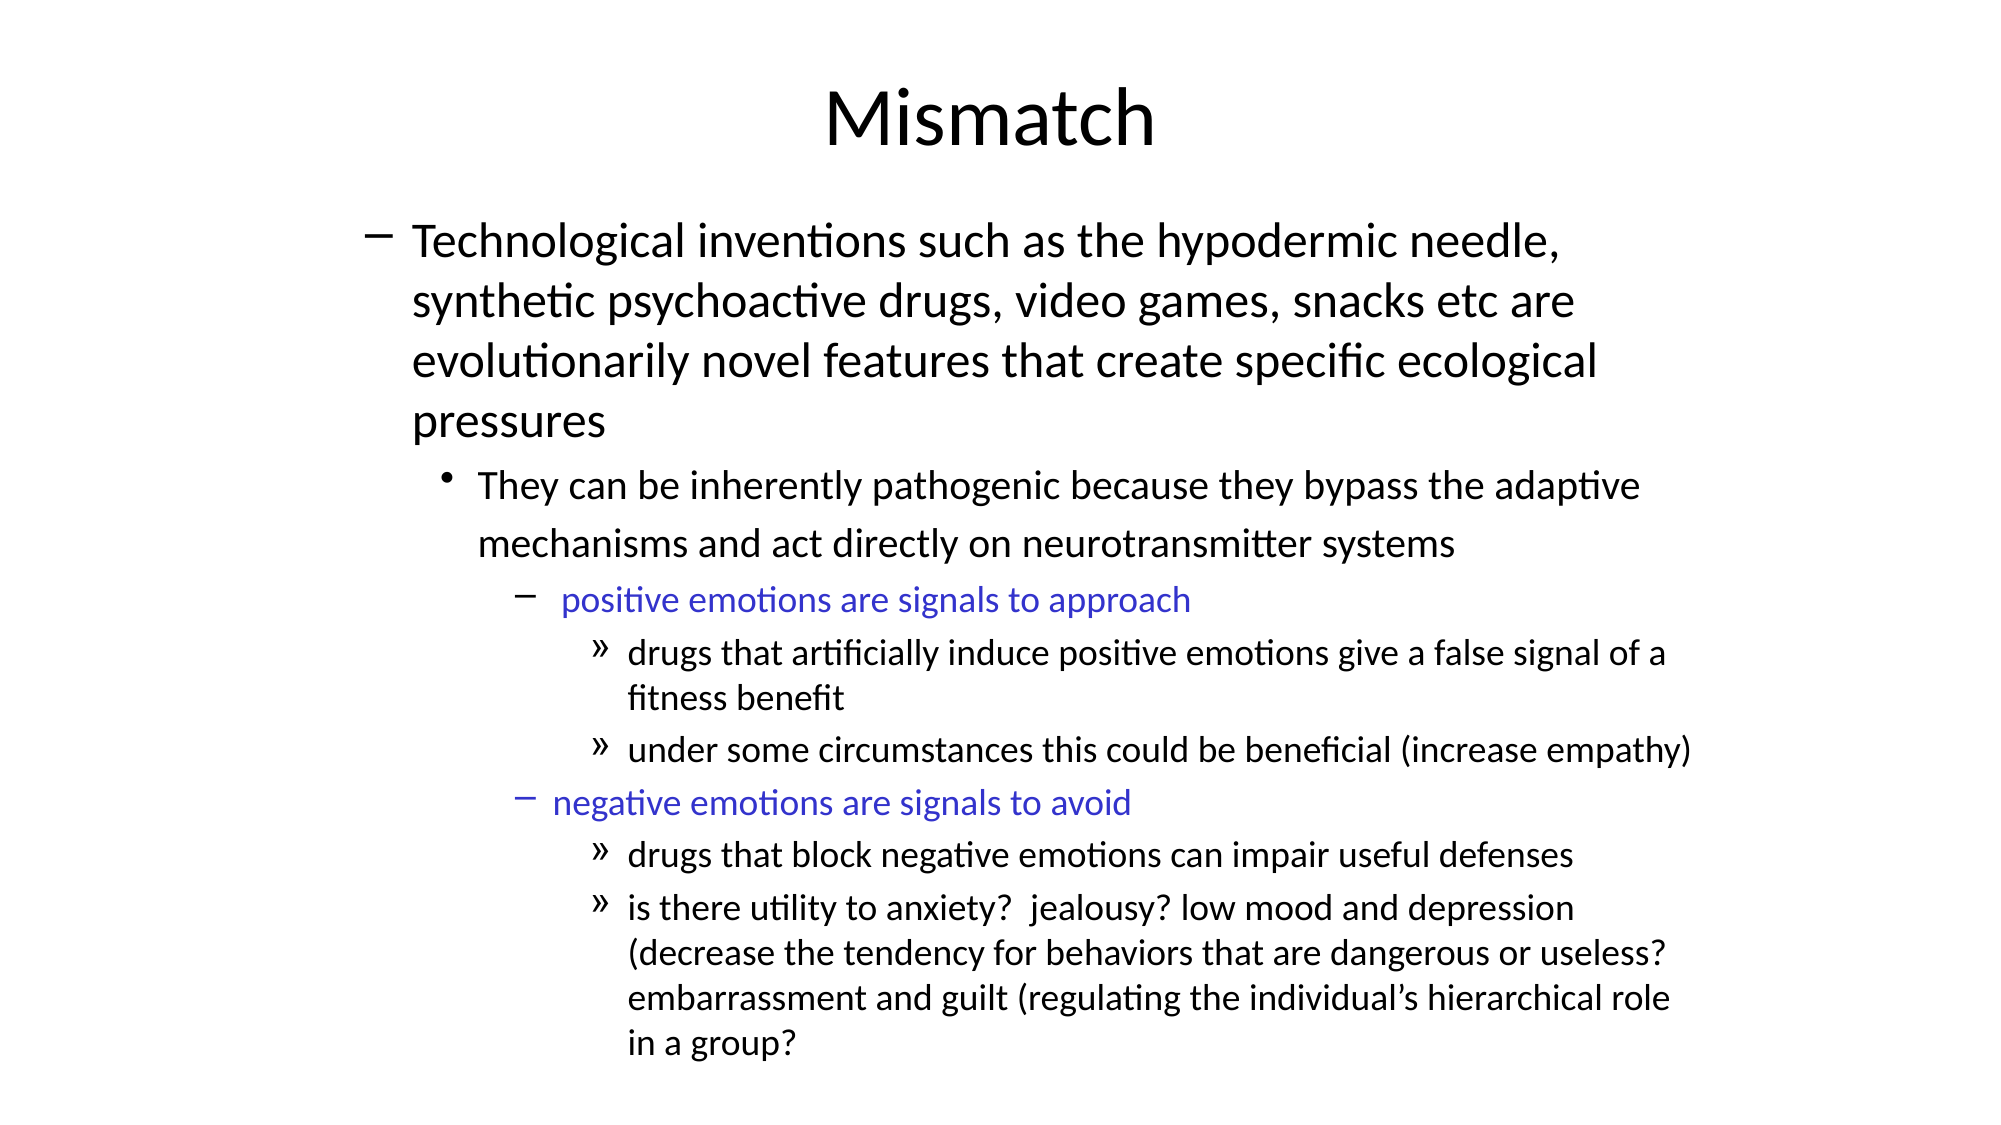

# Mismatch
Technological inventions such as the hypodermic needle, synthetic psychoactive drugs, video games, snacks etc are evolutionarily novel features that create specific ecological pressures
They can be inherently pathogenic because they bypass the adaptive mechanisms and act directly on neurotransmitter systems
 positive emotions are signals to approach
drugs that artificially induce positive emotions give a false signal of a fitness benefit
under some circumstances this could be beneficial (increase empathy)
negative emotions are signals to avoid
drugs that block negative emotions can impair useful defenses
is there utility to anxiety?  jealousy? low mood and depression (decrease the tendency for behaviors that are dangerous or useless? embarrassment and guilt (regulating the individual’s hierarchical role in a group?